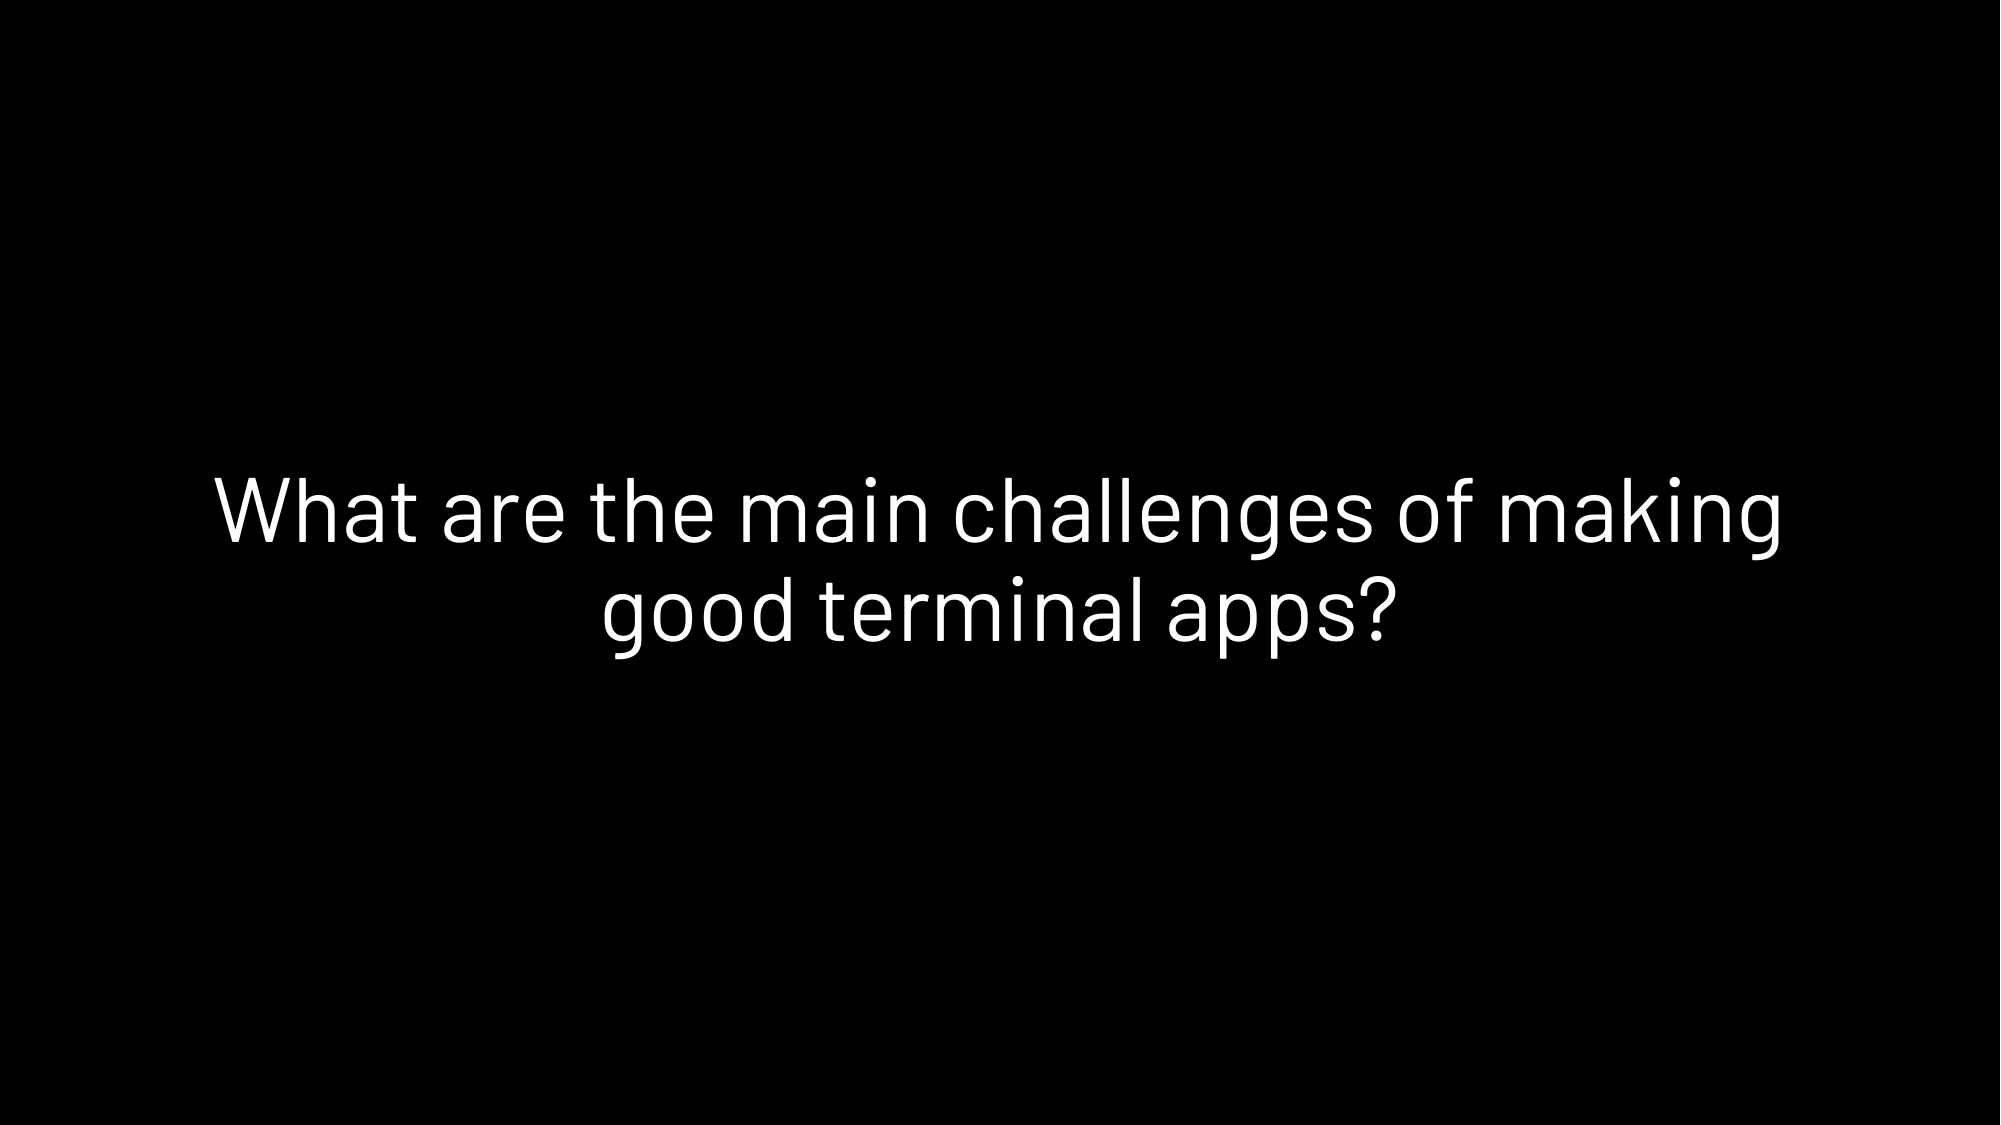

# What are the main challenges of making good terminal apps?